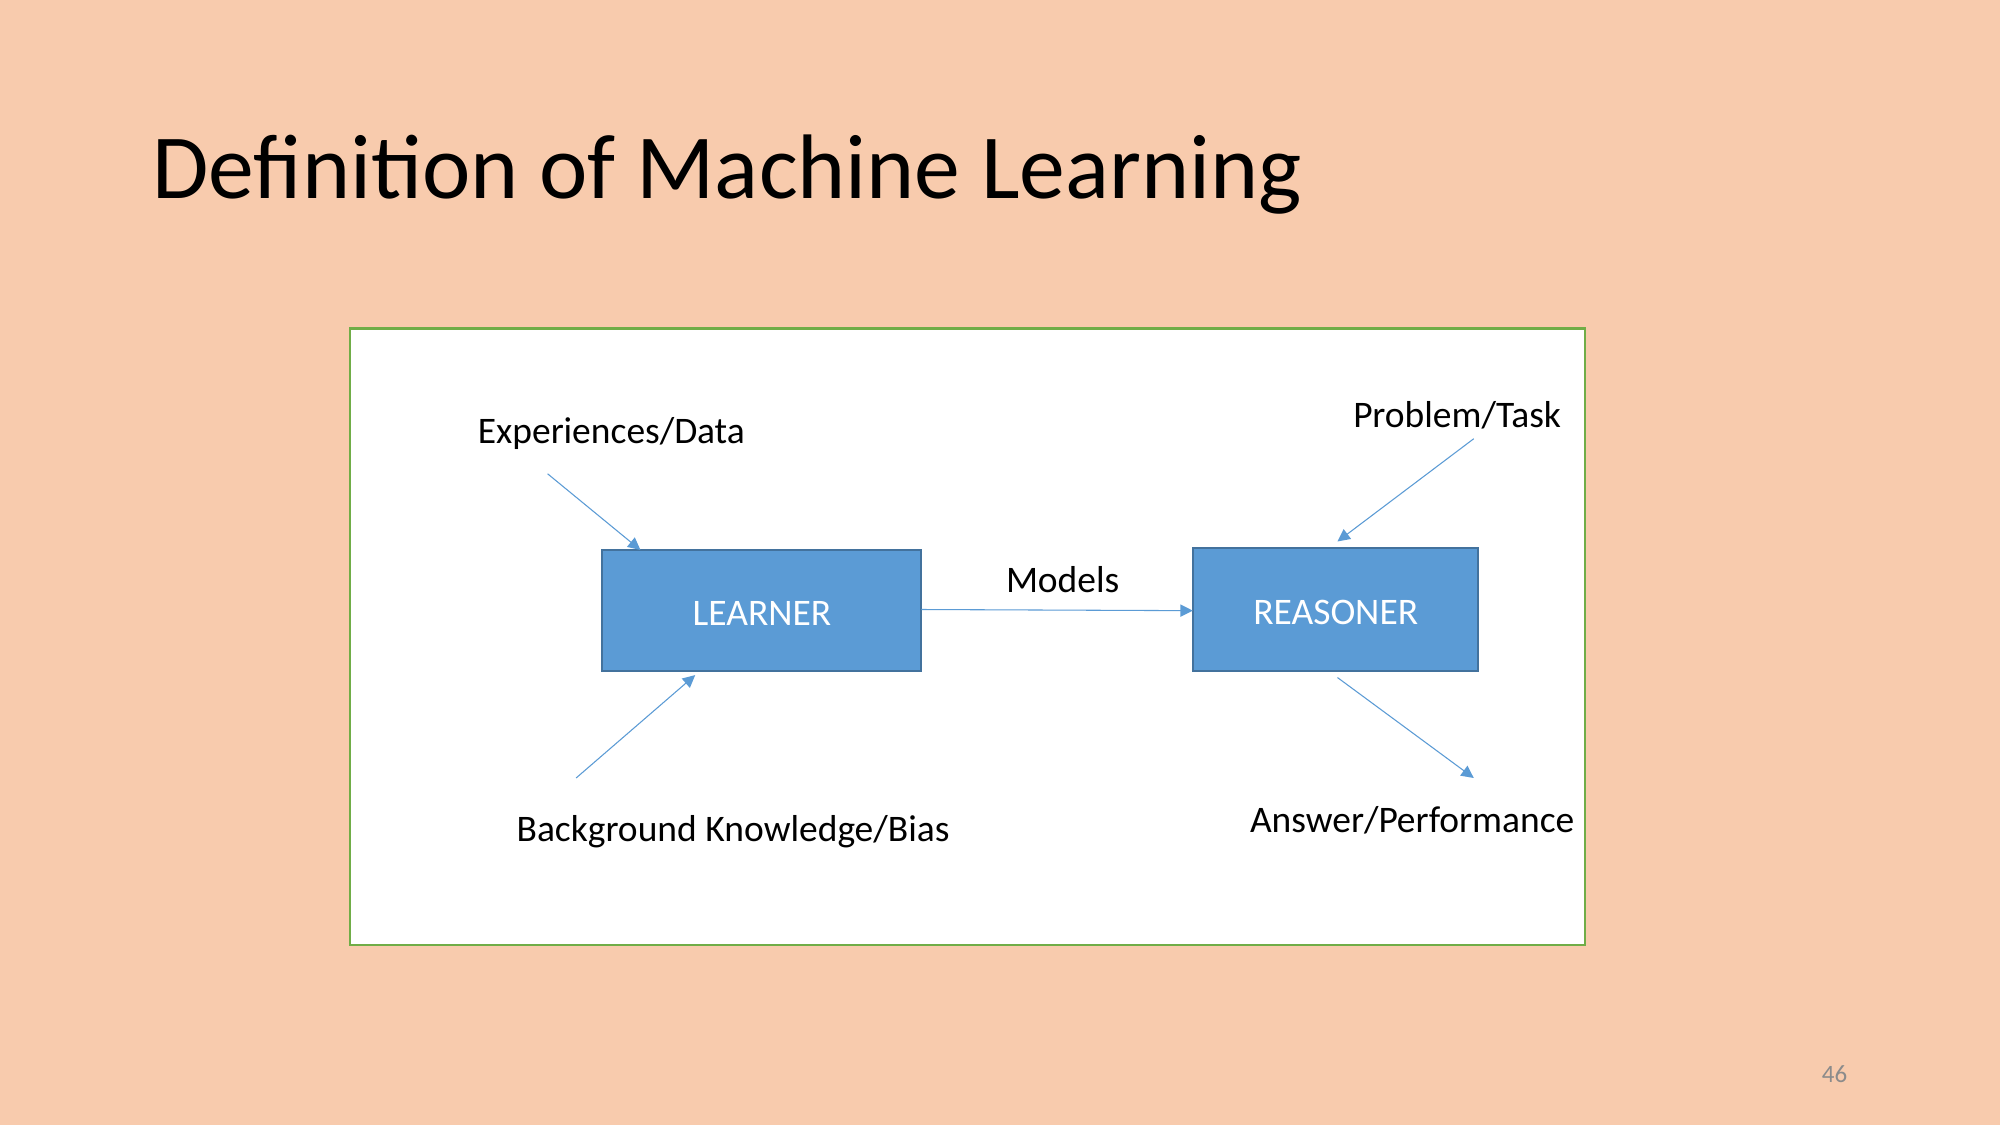

# Definition of Machine Learning

Problem/Task
Experiences/Data
Models
REASONER
LEARNER
Answer/Performance
Background Knowledge/Bias
46